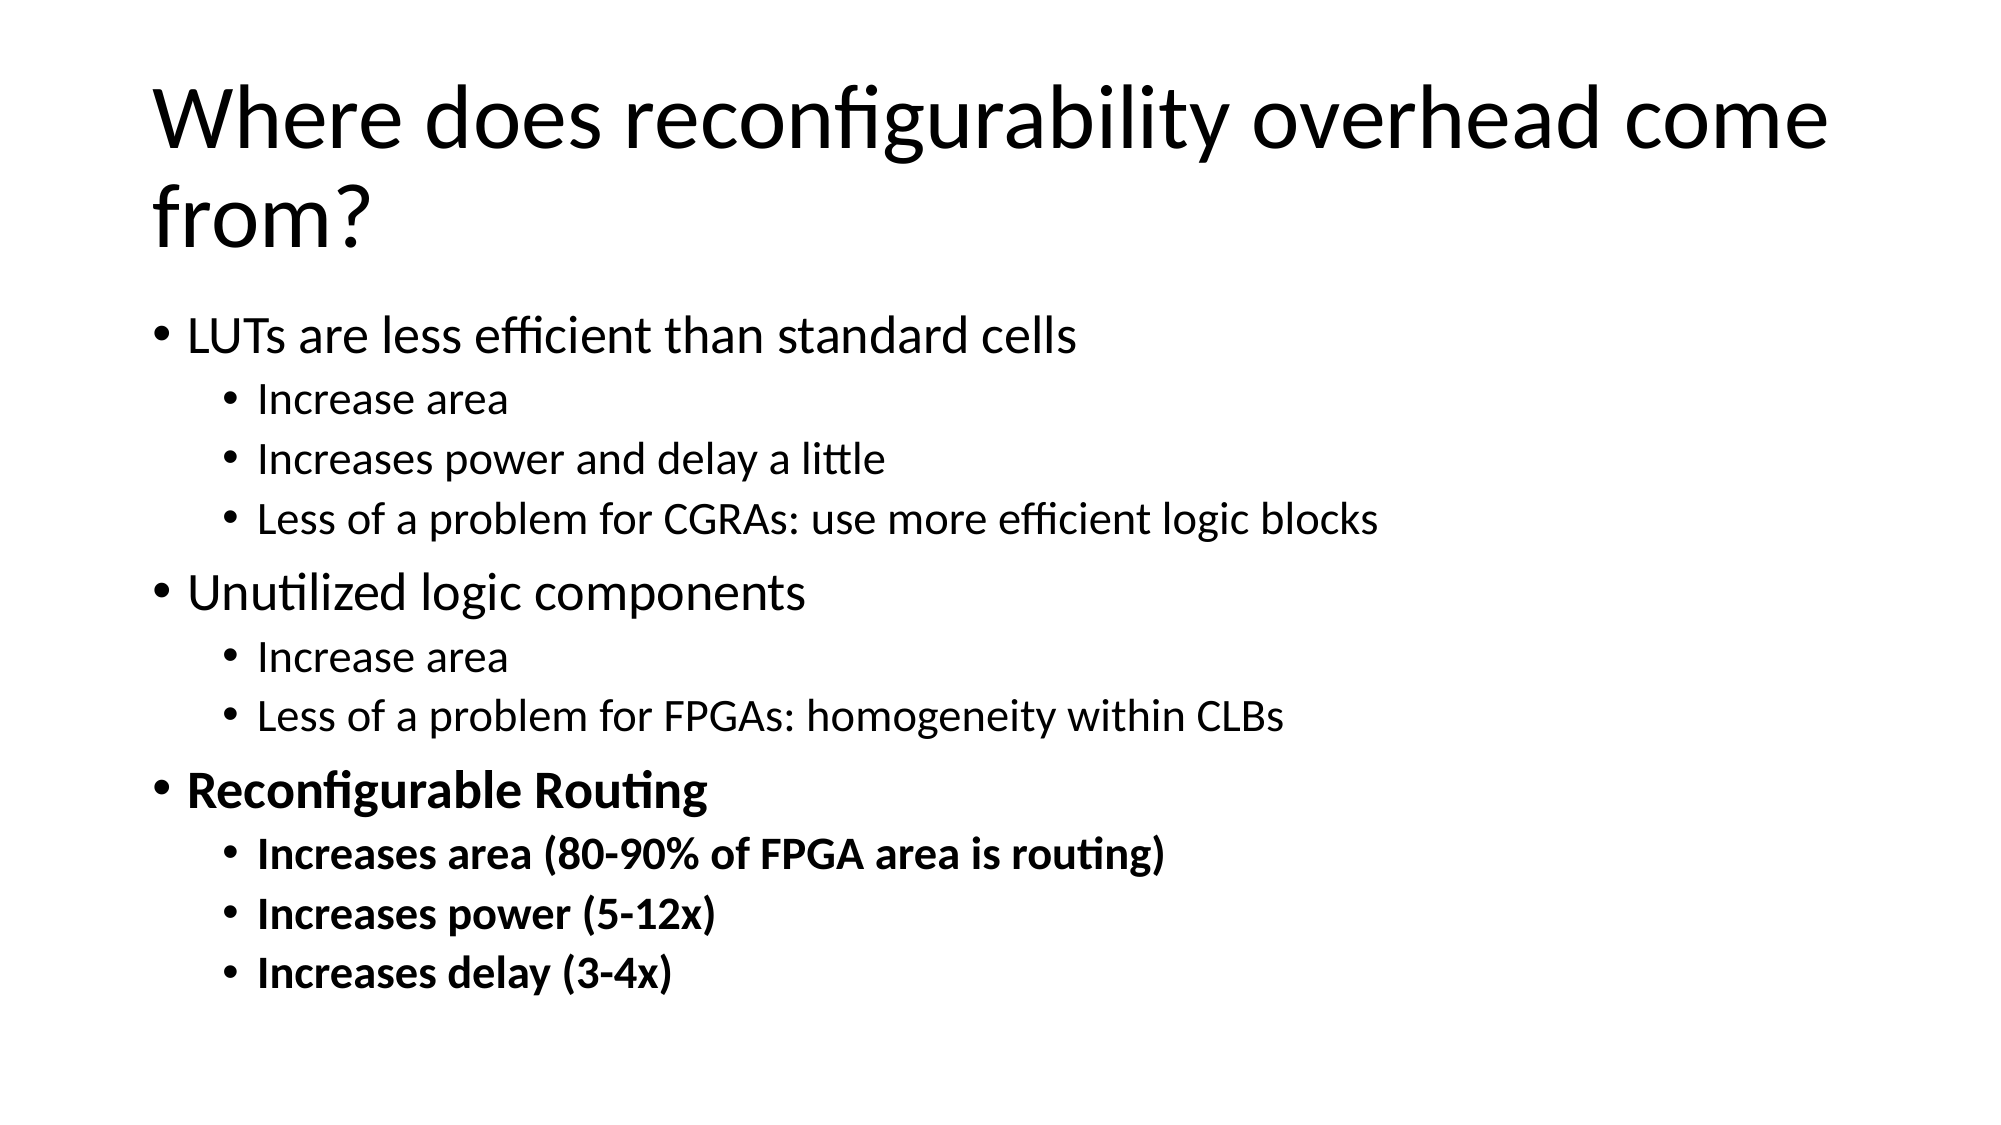

# Where does reconfigurability overhead come from?
LUTs are less efficient than standard cells
Increase area
Increases power and delay a little
Less of a problem for CGRAs: use more efficient logic blocks
Unutilized logic components
Increase area
Less of a problem for FPGAs: homogeneity within CLBs
Reconfigurable Routing
Increases area (80-90% of FPGA area is routing)
Increases power (5-12x)
Increases delay (3-4x)